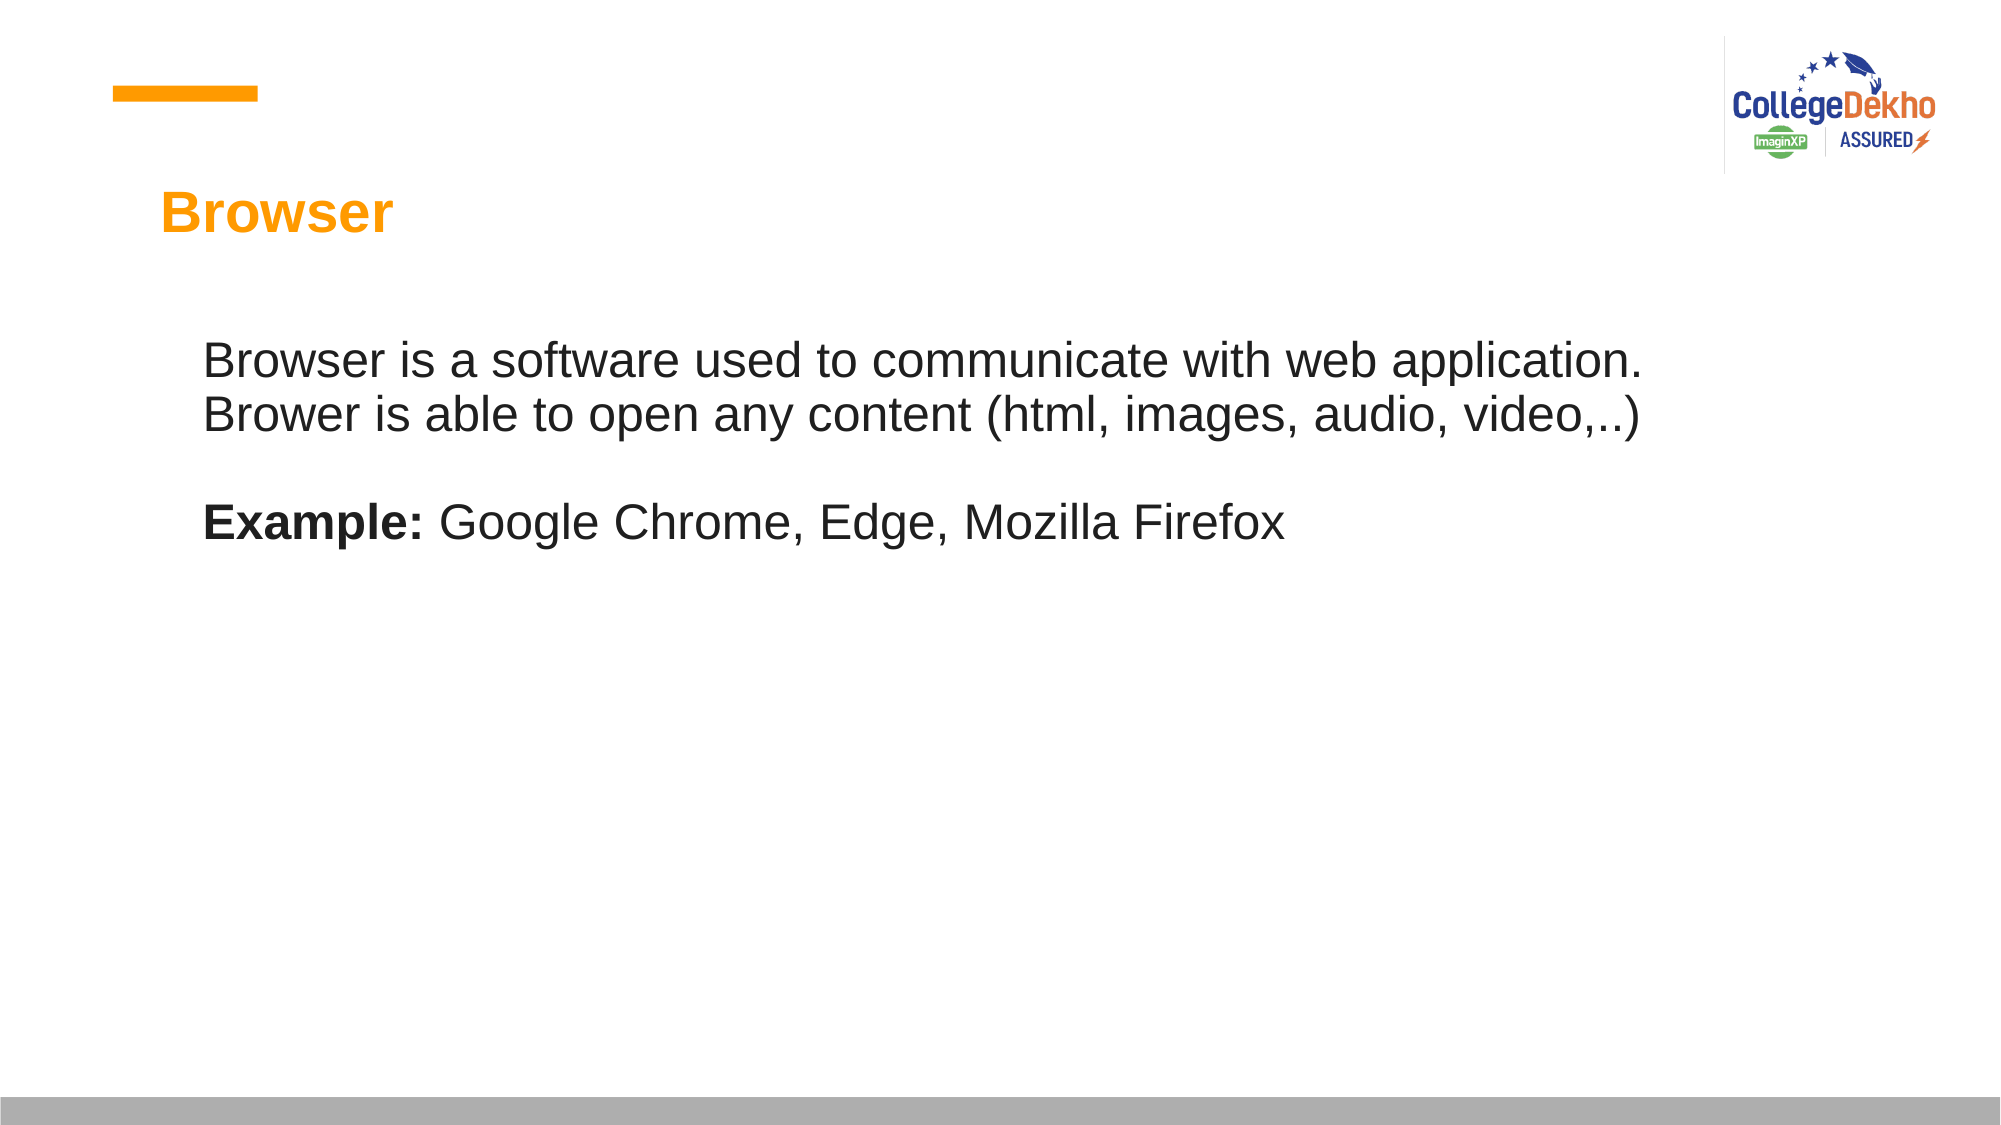

Browser
Browser is a software used to communicate with web application.
Brower is able to open any content (html, images, audio, video,..)

Example: Google Chrome, Edge, Mozilla Firefox